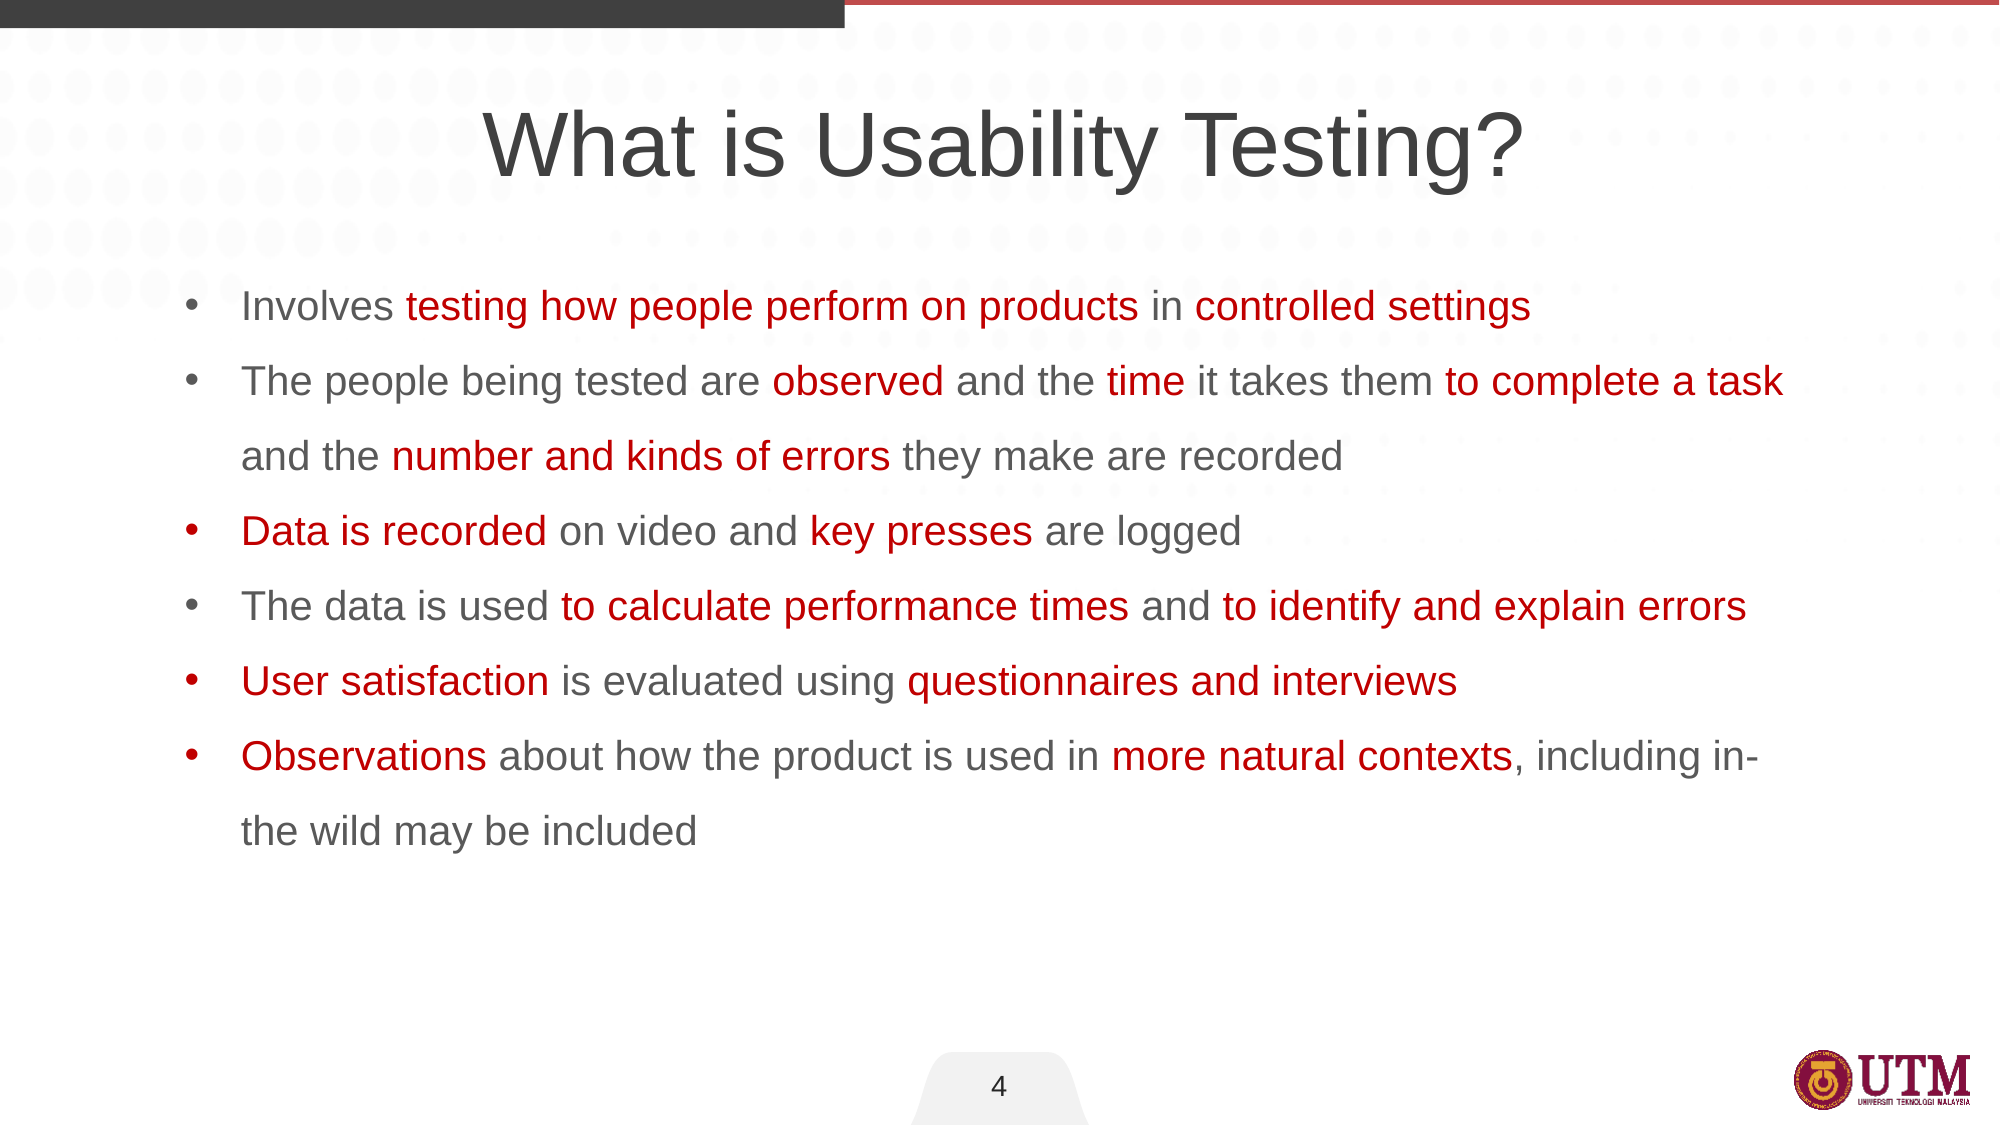

What is Usability Testing?
Involves testing how people perform on products in controlled settings
The people being tested are observed and the time it takes them to complete a task and the number and kinds of errors they make are recorded
Data is recorded on video and key presses are logged
The data is used to calculate performance times and to identify and explain errors
User satisfaction is evaluated using questionnaires and interviews
Observations about how the product is used in more natural contexts, including in-the wild may be included
4